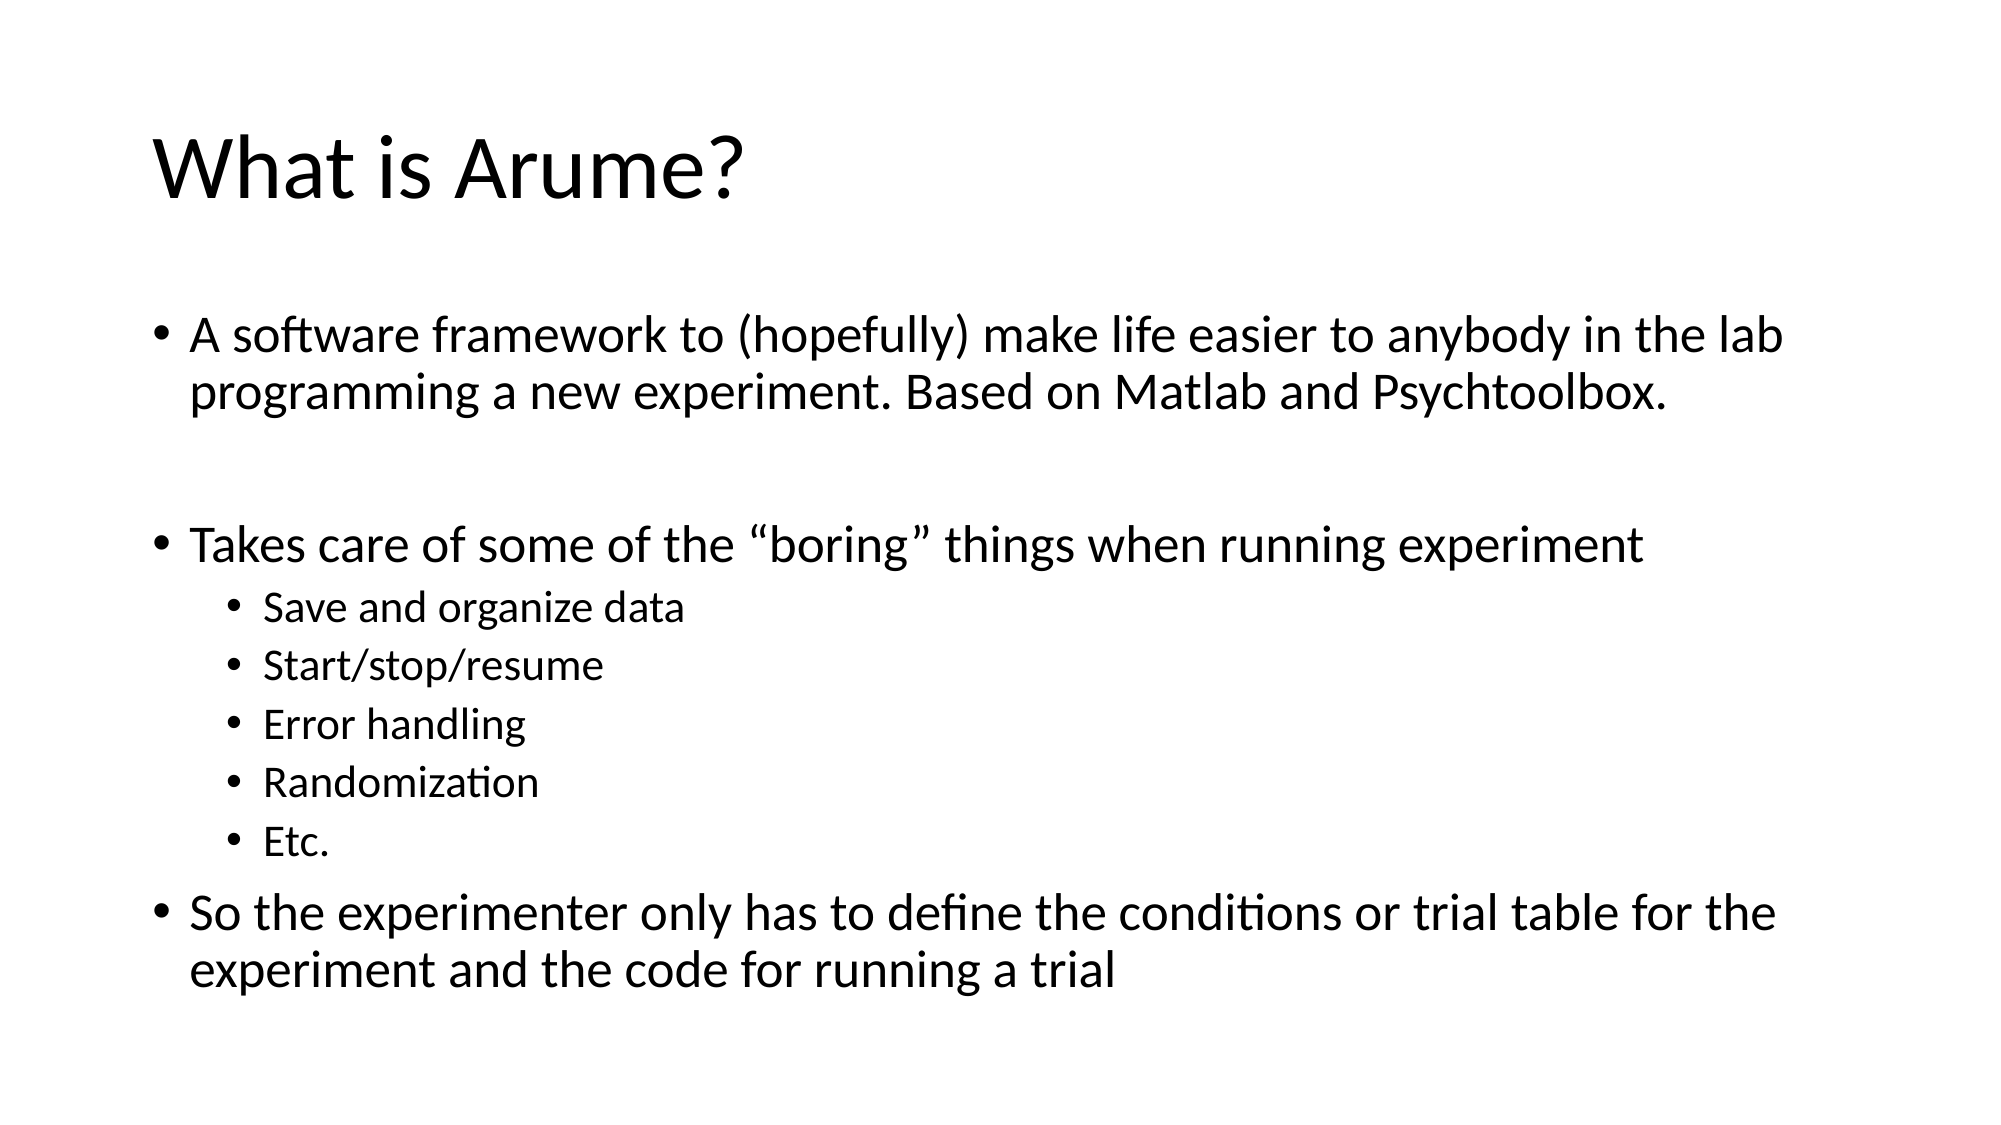

# What is Arume?
A software framework to (hopefully) make life easier to anybody in the lab programming a new experiment. Based on Matlab and Psychtoolbox.

Takes care of some of the “boring” things when running experiment
Save and organize data
Start/stop/resume
Error handling
Randomization
Etc.
So the experimenter only has to define the conditions or trial table for the experiment and the code for running a trial